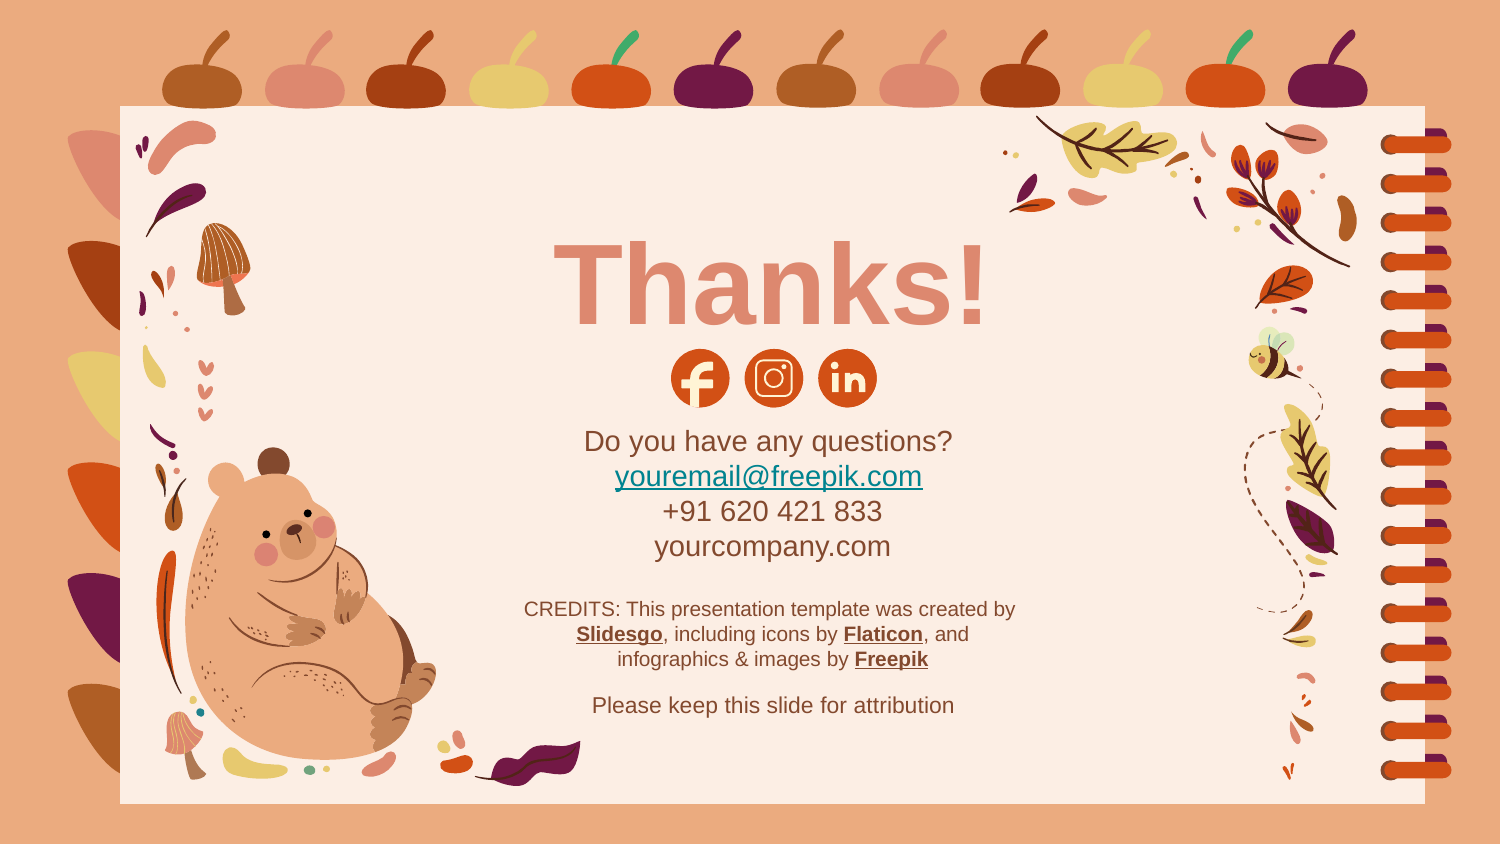

# Thanks!

Do you have any questions? youremail@freepik.com
+91 620 421 833
yourcompany.com
Please keep this slide for attribution